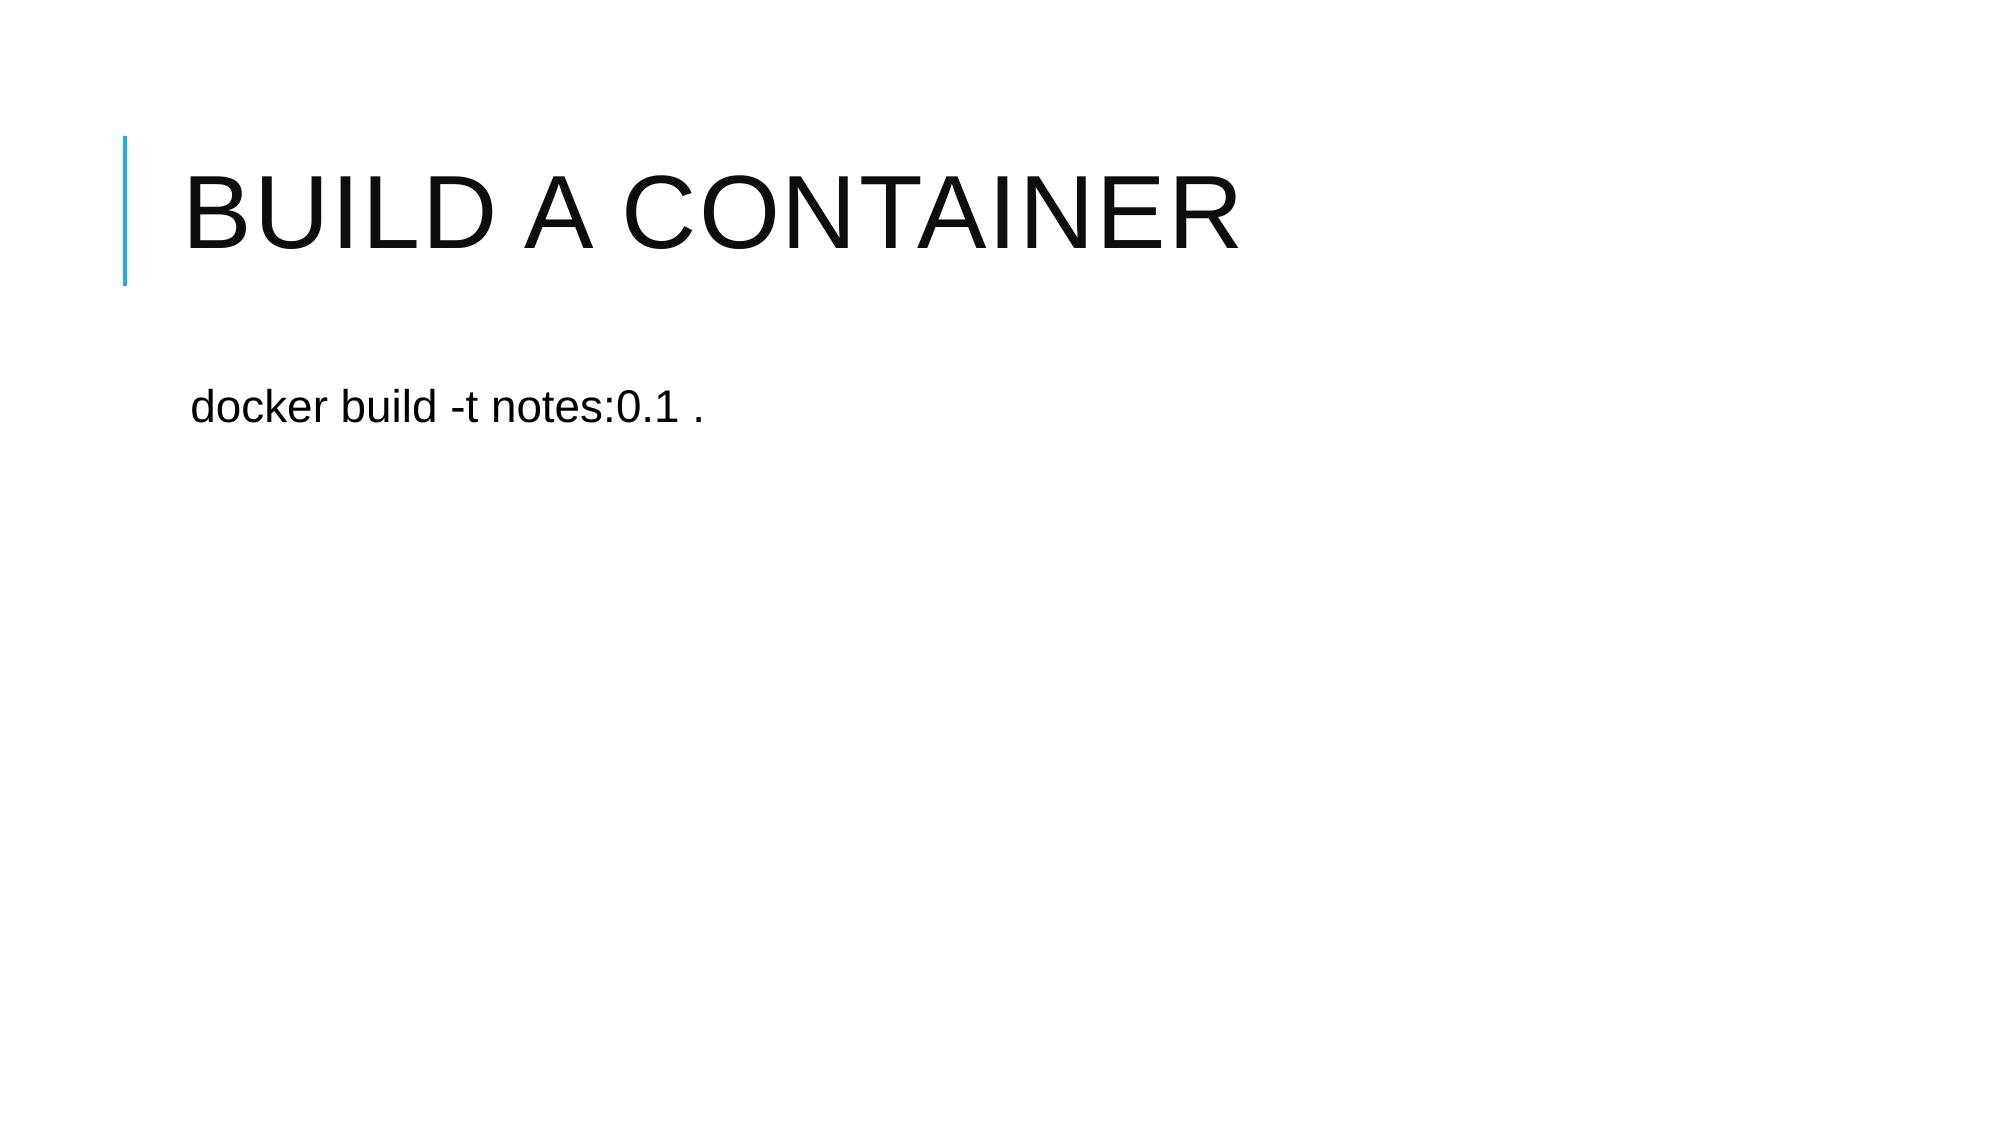

# Build a container
docker build -t notes:0.1 .